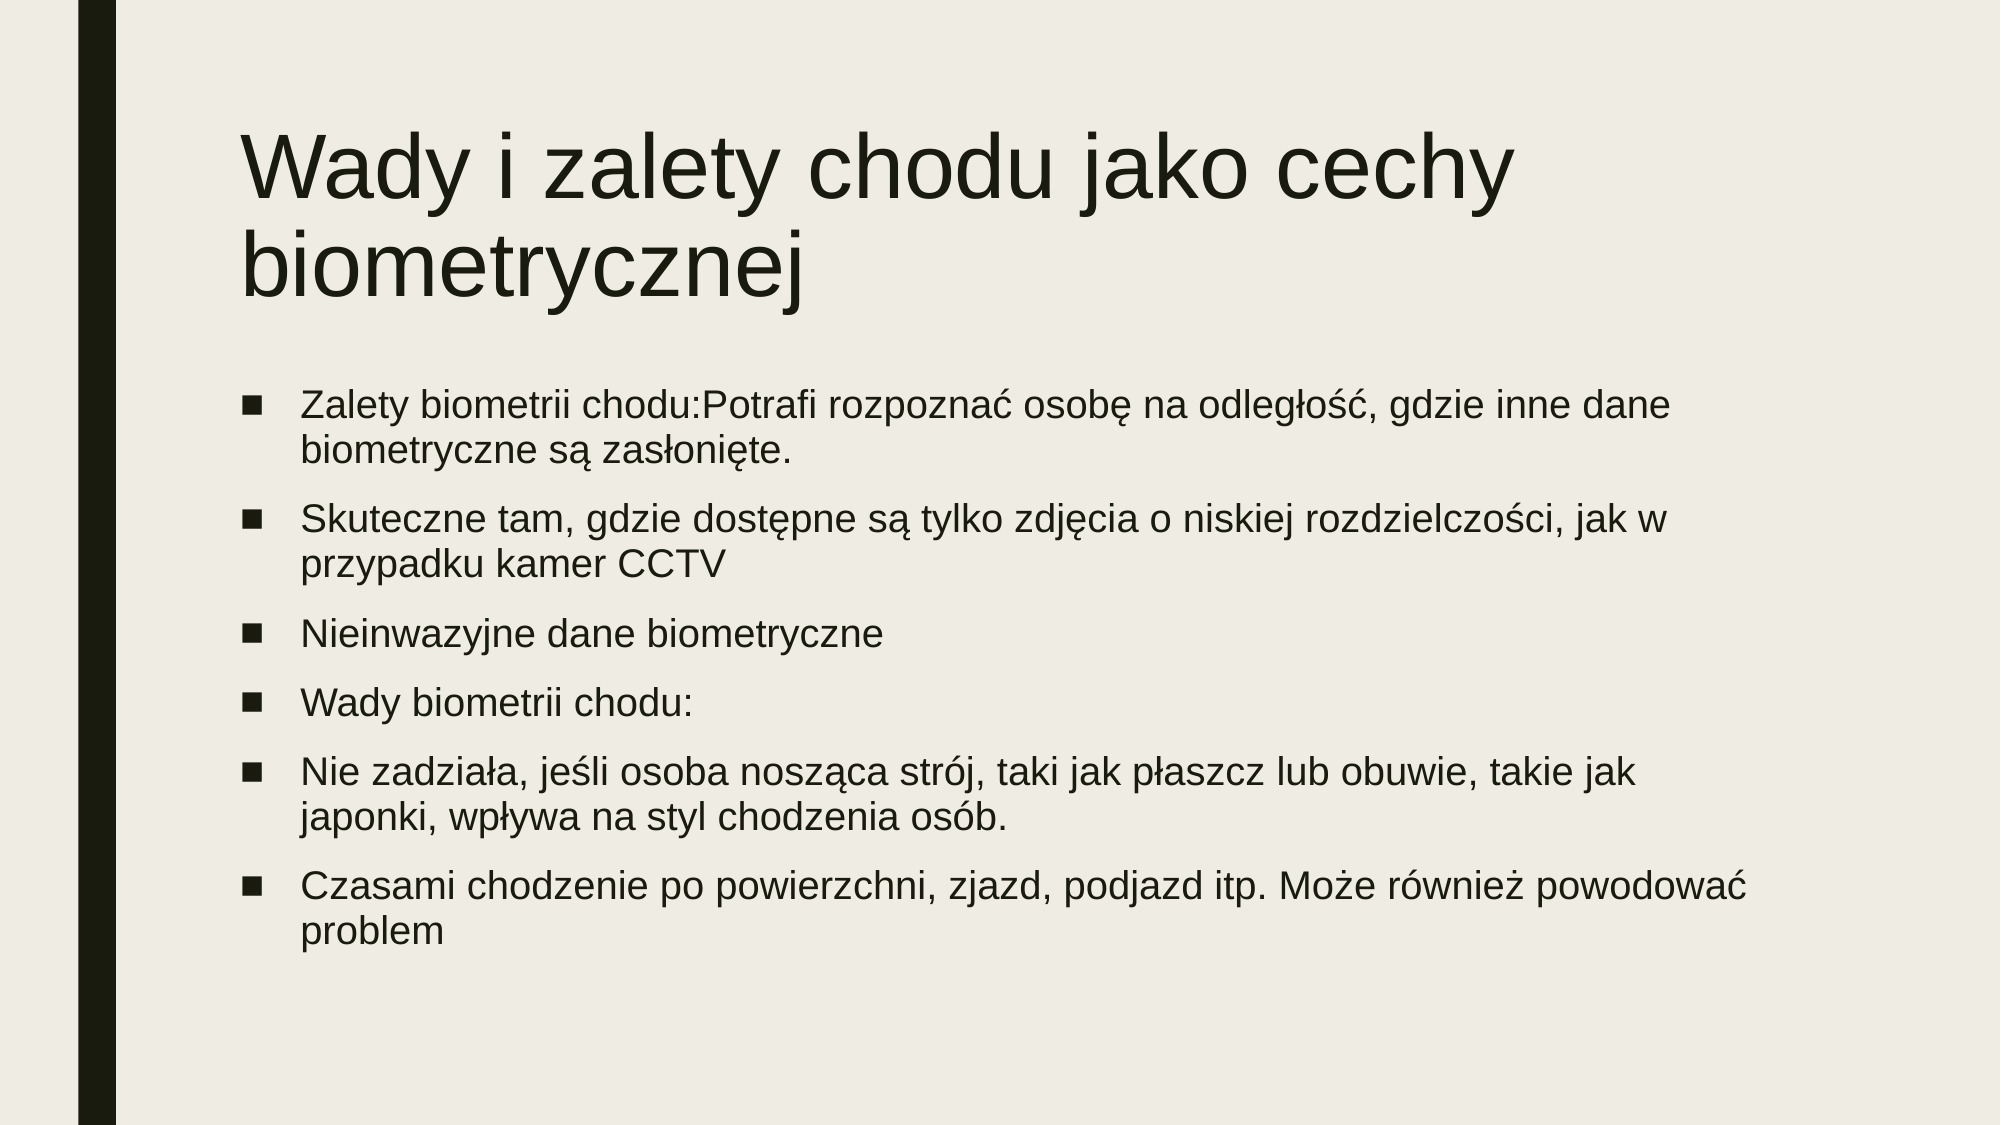

# Wady i zalety chodu jako cechy biometrycznej
Zalety biometrii chodu:Potrafi rozpoznać osobę na odległość, gdzie inne dane biometryczne są zasłonięte.
Skuteczne tam, gdzie dostępne są tylko zdjęcia o niskiej rozdzielczości, jak w przypadku kamer CCTV
Nieinwazyjne dane biometryczne
Wady biometrii chodu:
Nie zadziała, jeśli osoba nosząca strój, taki jak płaszcz lub obuwie, takie jak japonki, wpływa na styl chodzenia osób.
Czasami chodzenie po powierzchni, zjazd, podjazd itp. Może również powodować problem